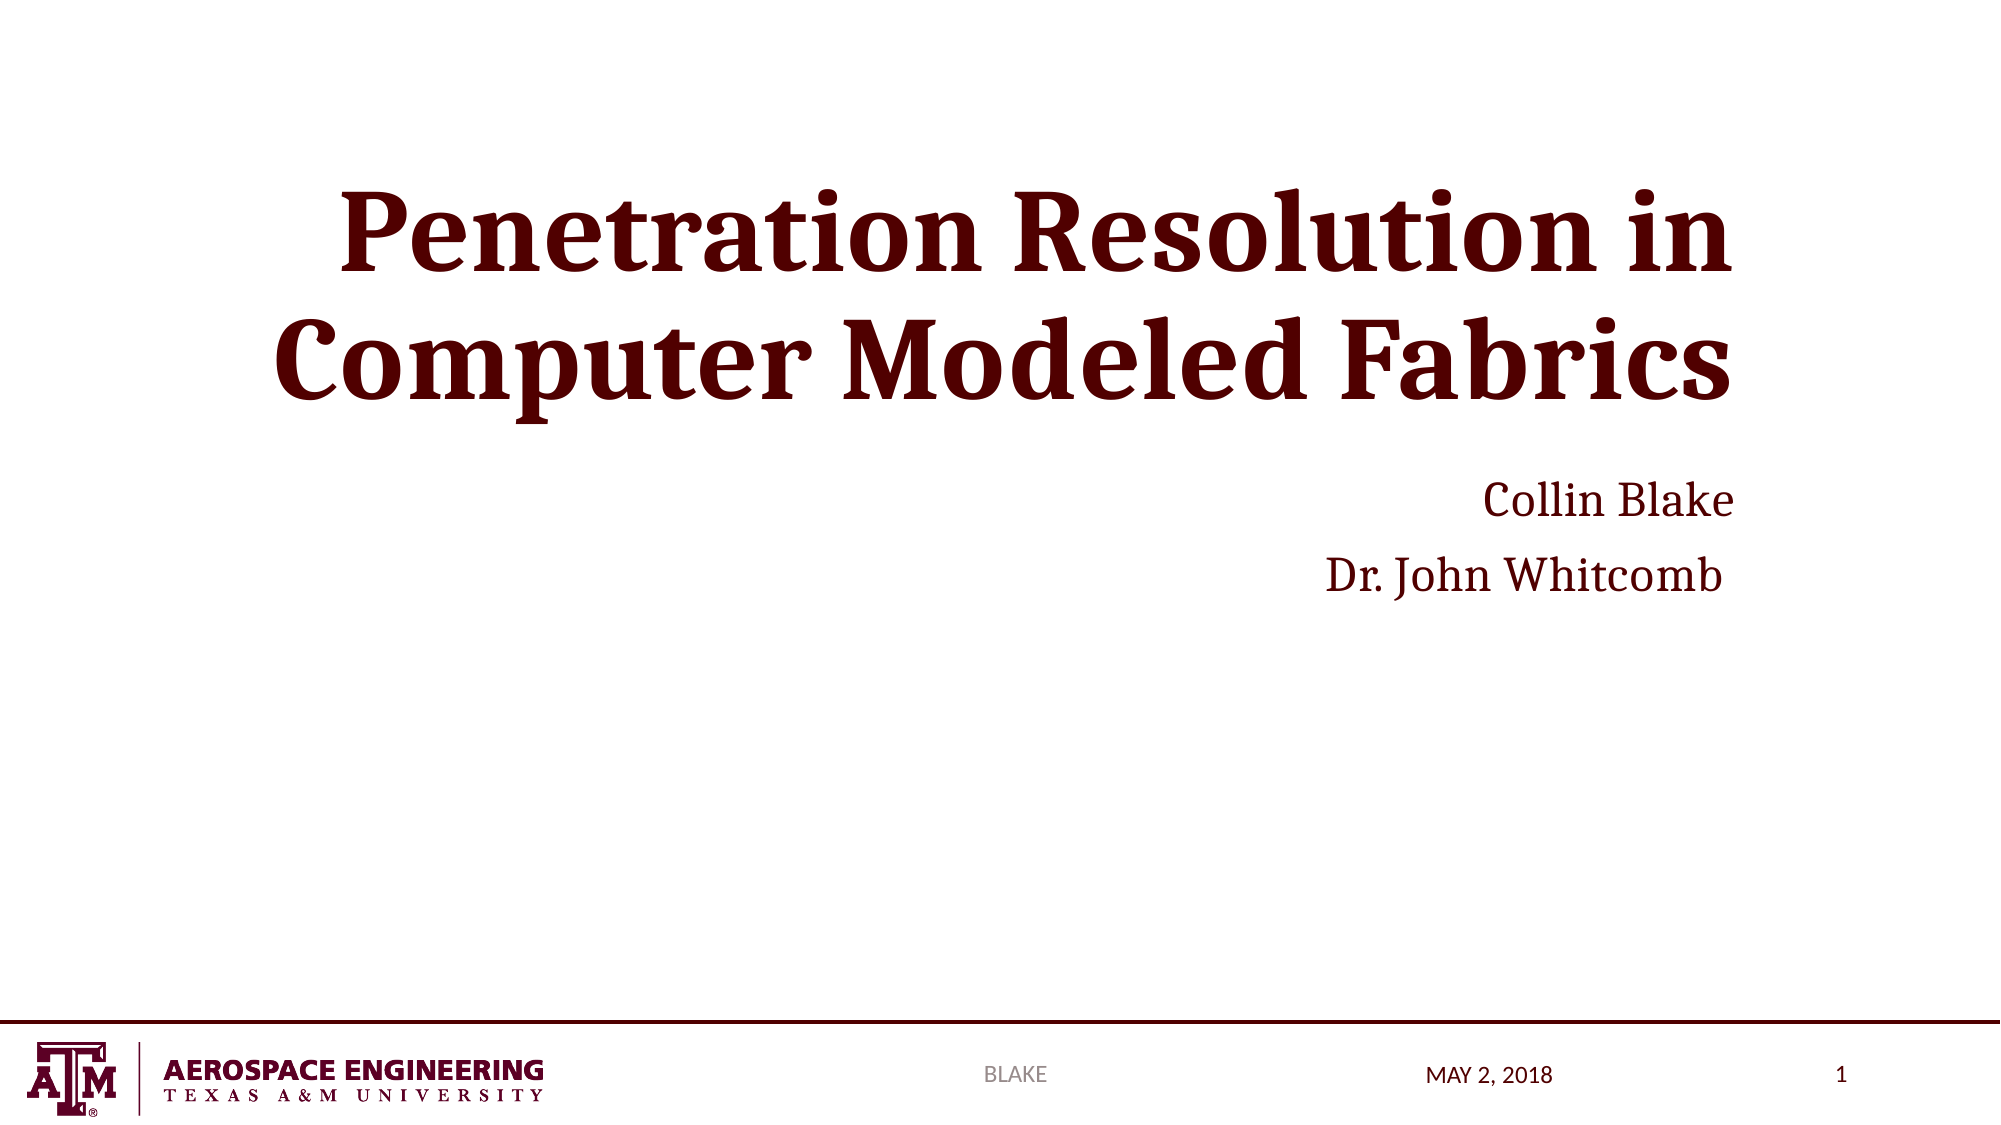

# Penetration Resolution in Computer Modeled Fabrics
Collin Blake
Dr. John Whitcomb
Blake
1
May 2, 2018